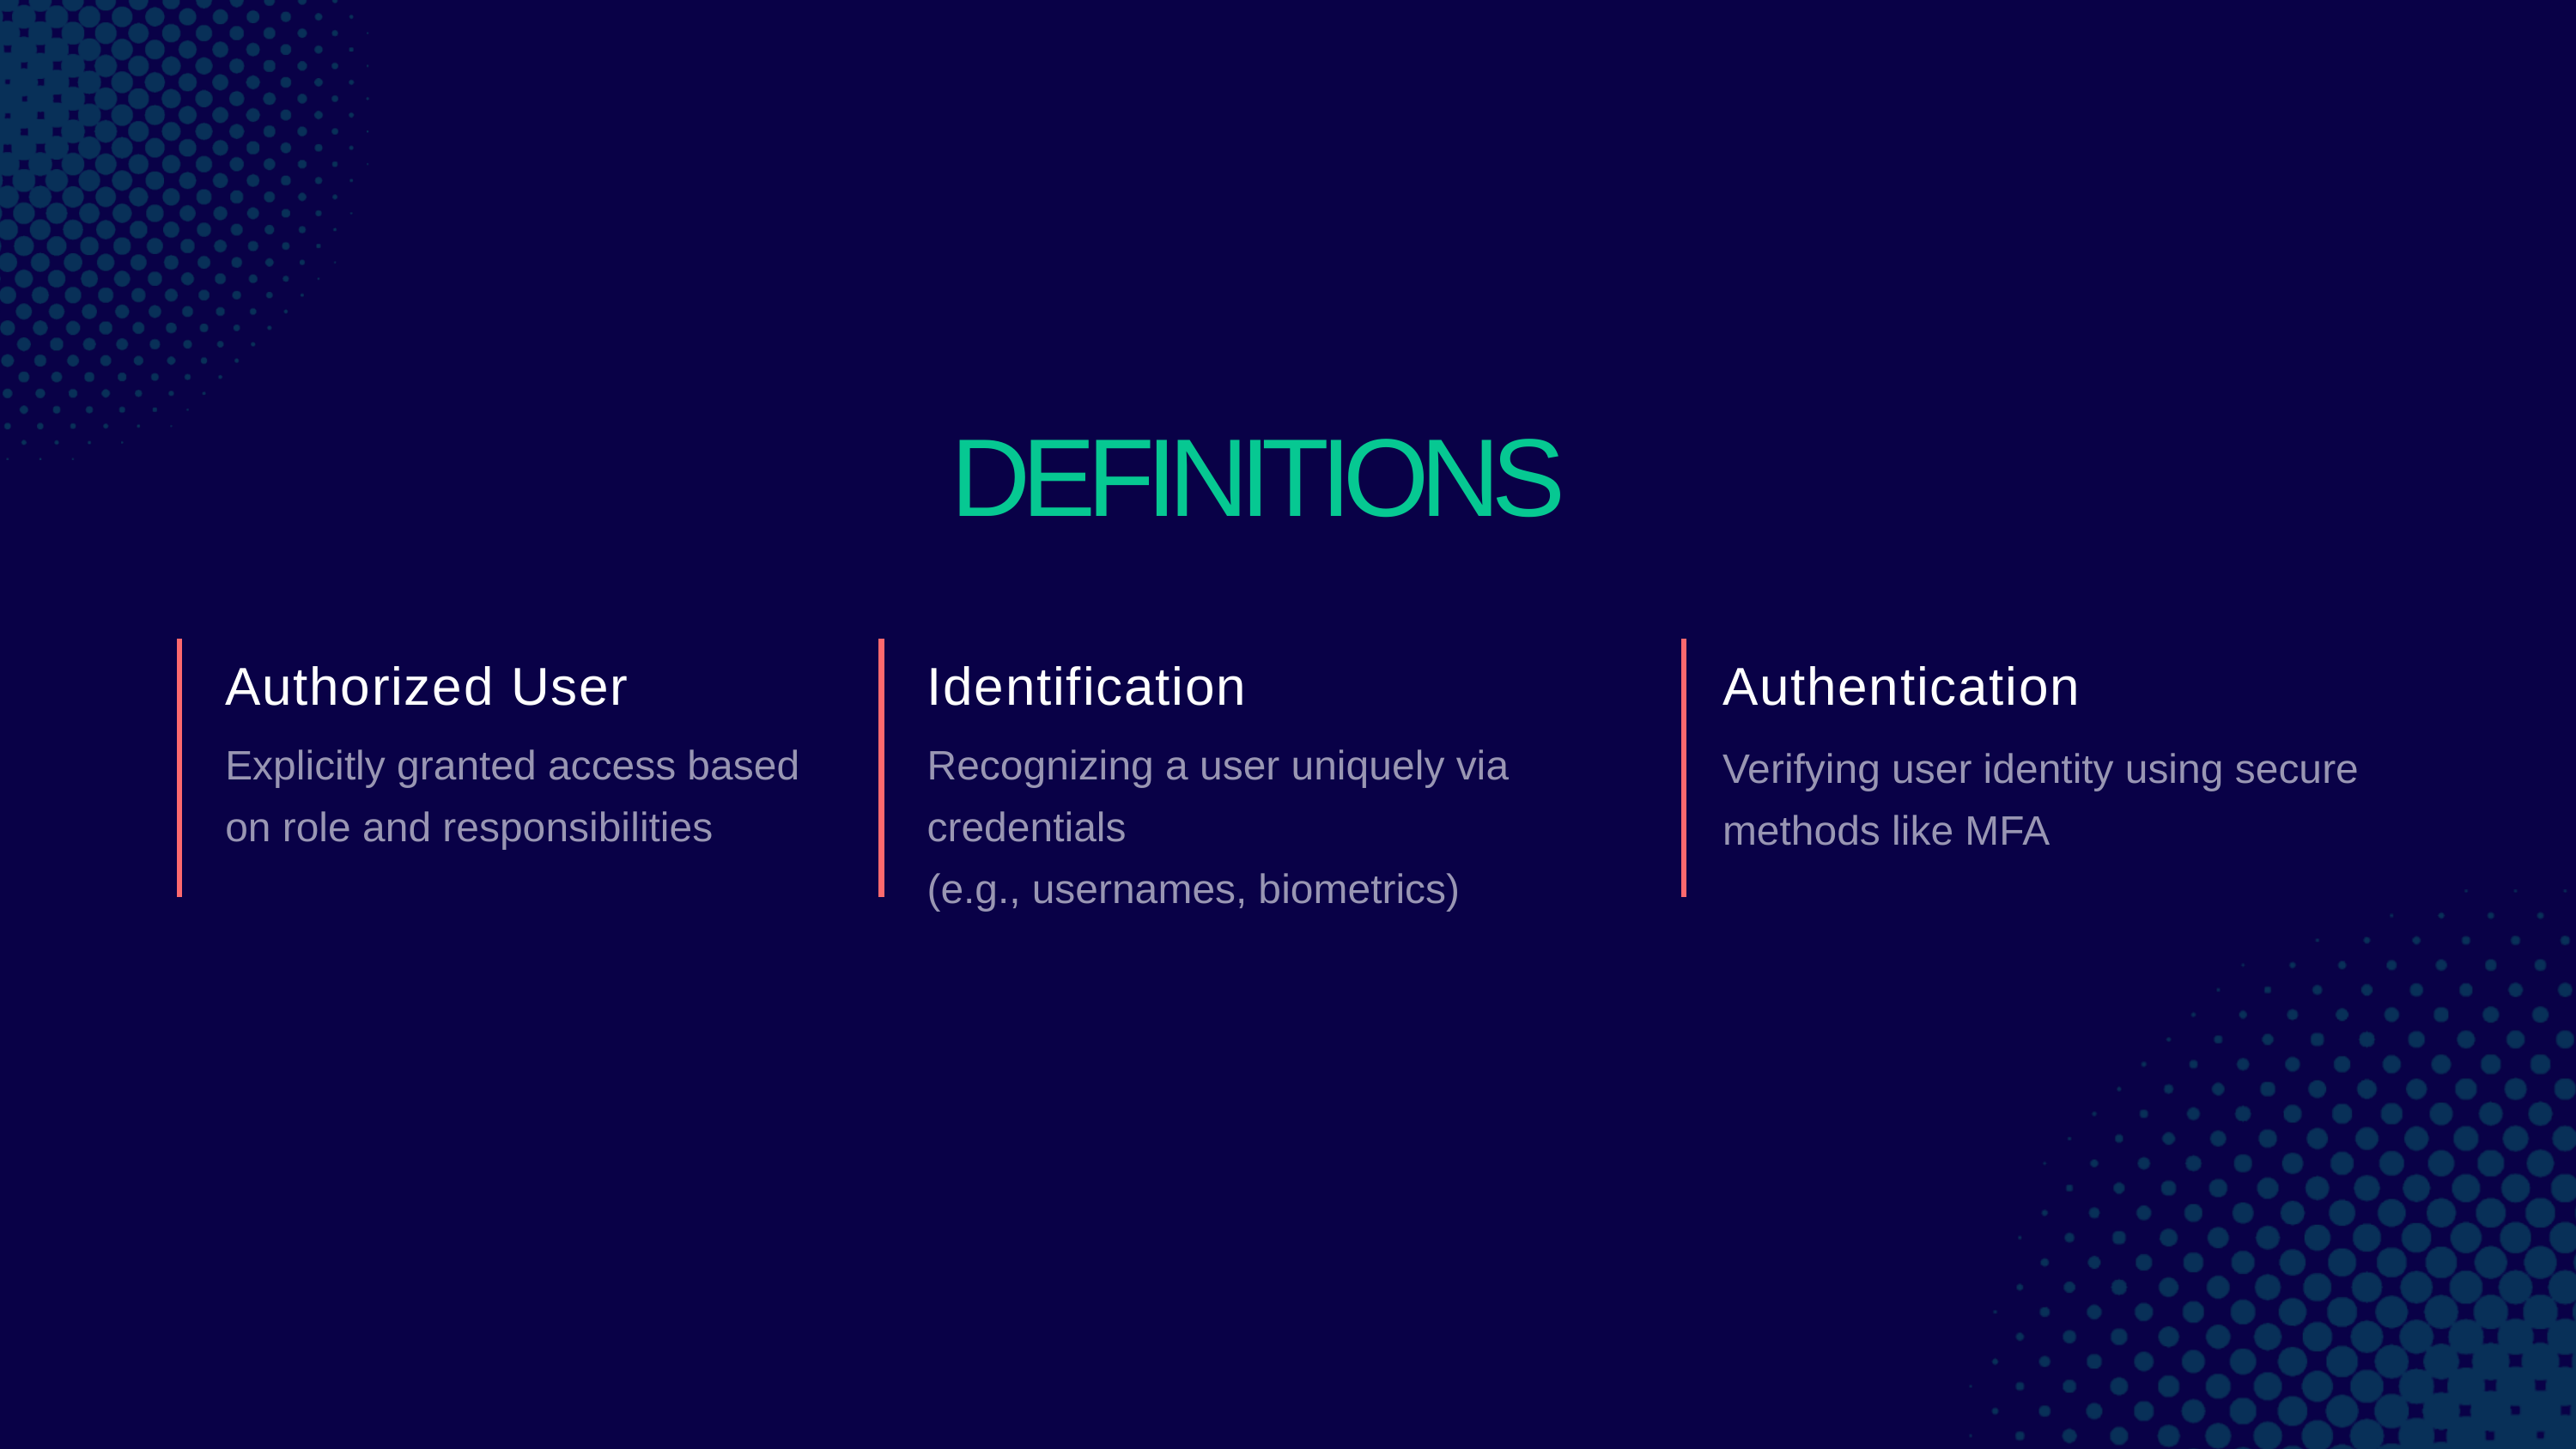

DEFINITIONS

Authorized User
Identification
Authentication
Explicitly granted access based on role and responsibilities
Recognizing a user uniquely via credentials
(e.g., usernames, biometrics)
Verifying user identity using secure methods like MFA